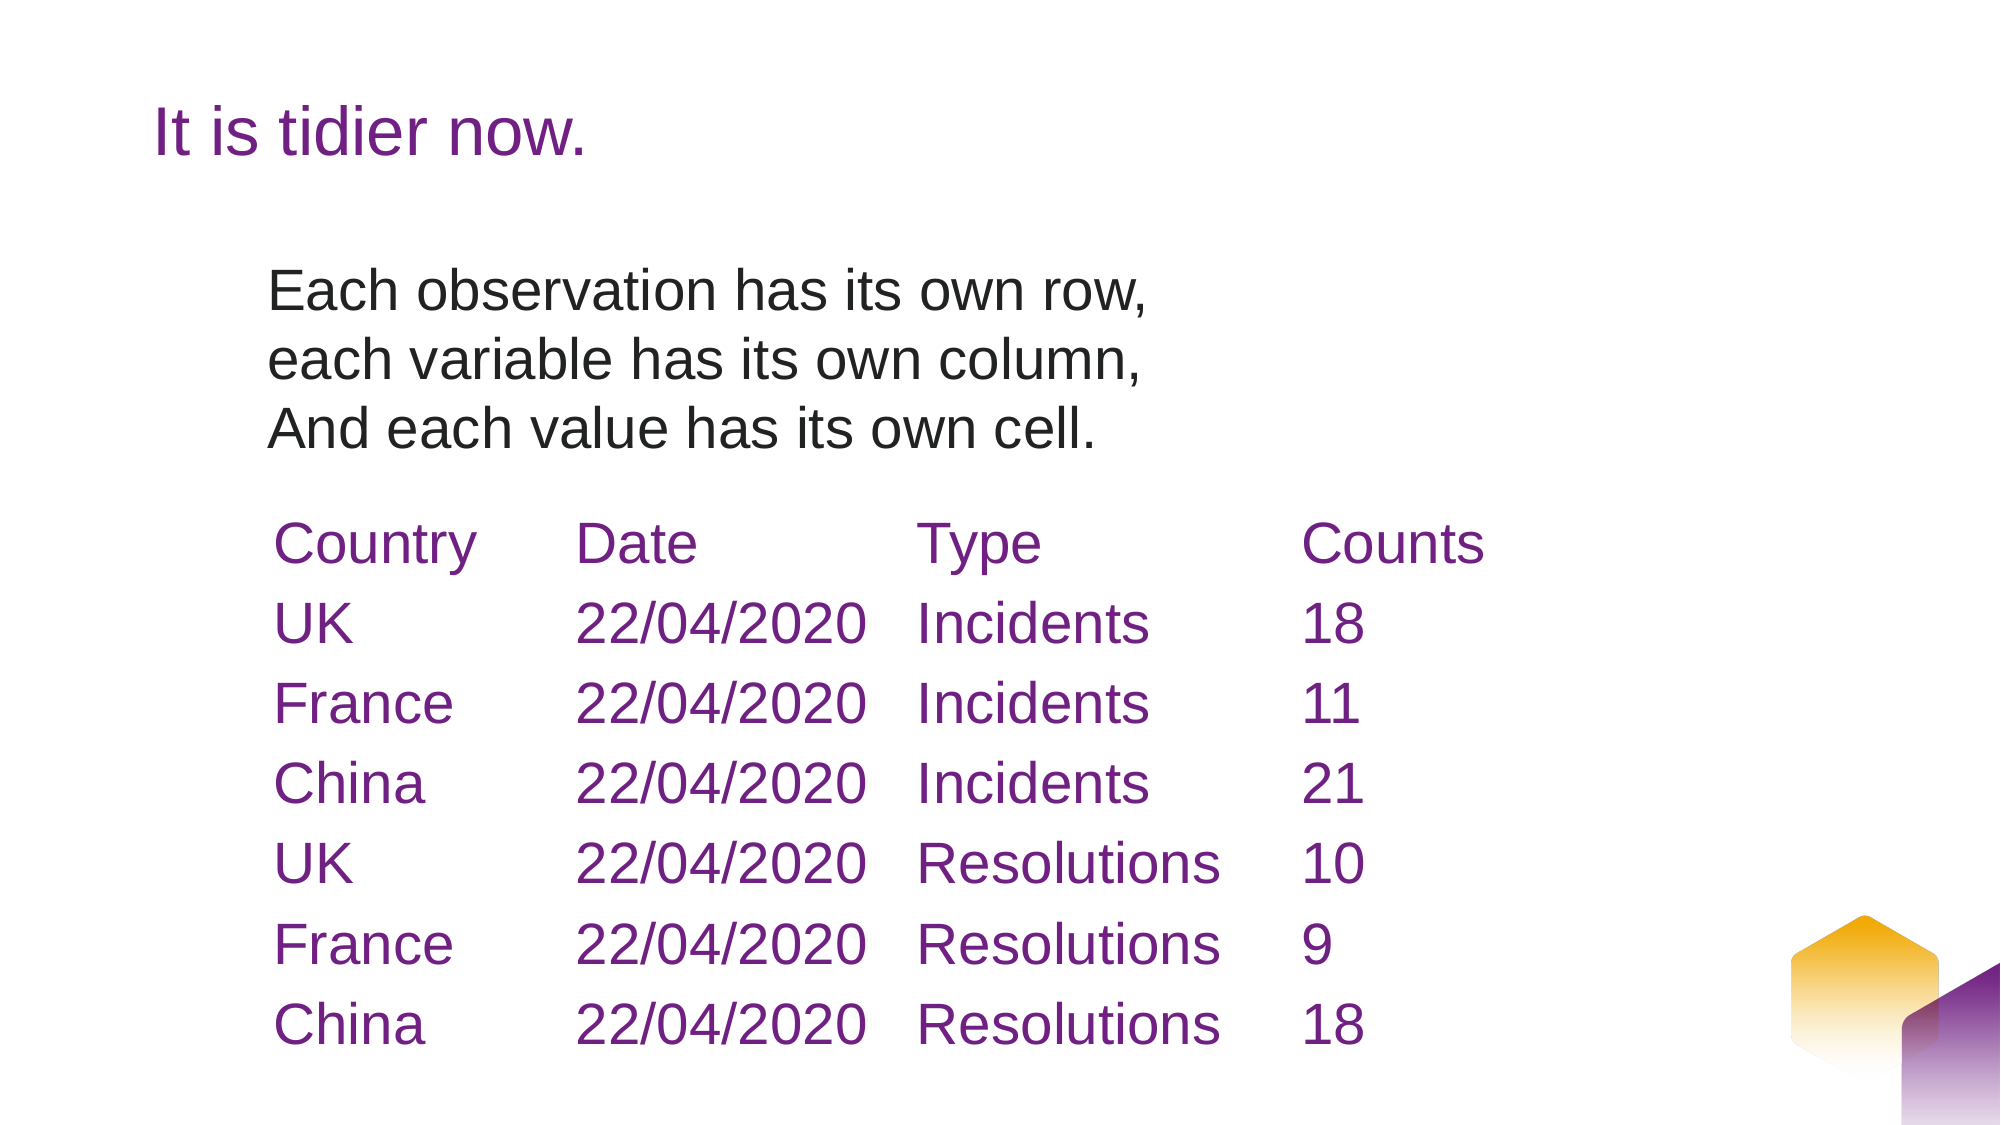

# It is tidier now.
Each observation has its own row,
each variable has its own column,
And each value has its own cell.

| Country | Date | Type | Counts |
| --- | --- | --- | --- |
| UK | 22/04/2020 | Incidents | 18 |
| France | 22/04/2020 | Incidents | 11 |
| China | 22/04/2020 | Incidents | 21 |
| UK | 22/04/2020 | Resolutions | 10 |
| France | 22/04/2020 | Resolutions | 9 |
| China | 22/04/2020 | Resolutions | 18 |